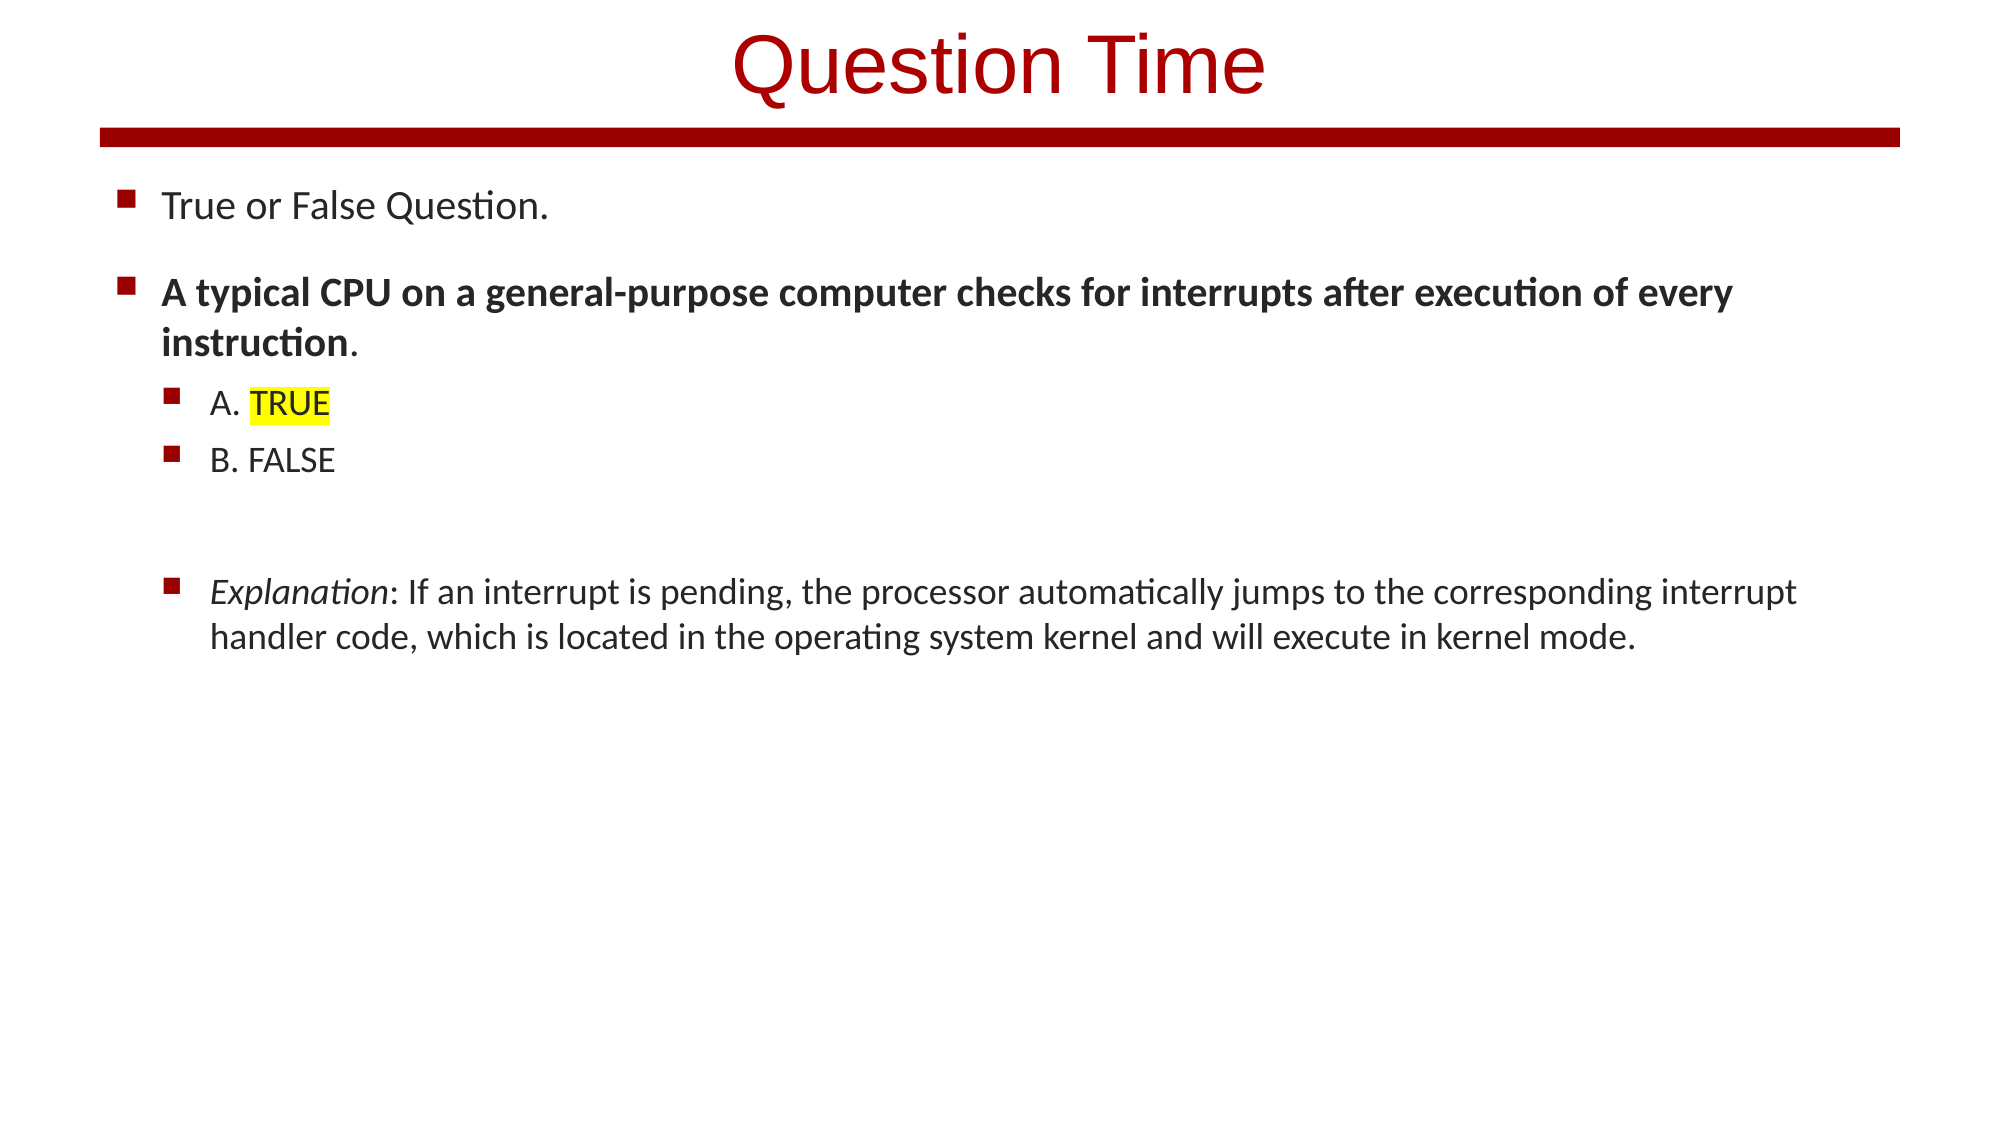

# Question Time
True or False Question.
A typical CPU on a general-purpose computer checks for interrupts after execution of every instruction.
A. TRUE
B. FALSE

Explanation: If an interrupt is pending, the processor automatically jumps to the corresponding interrupt handler code, which is located in the operating system kernel and will execute in kernel mode.